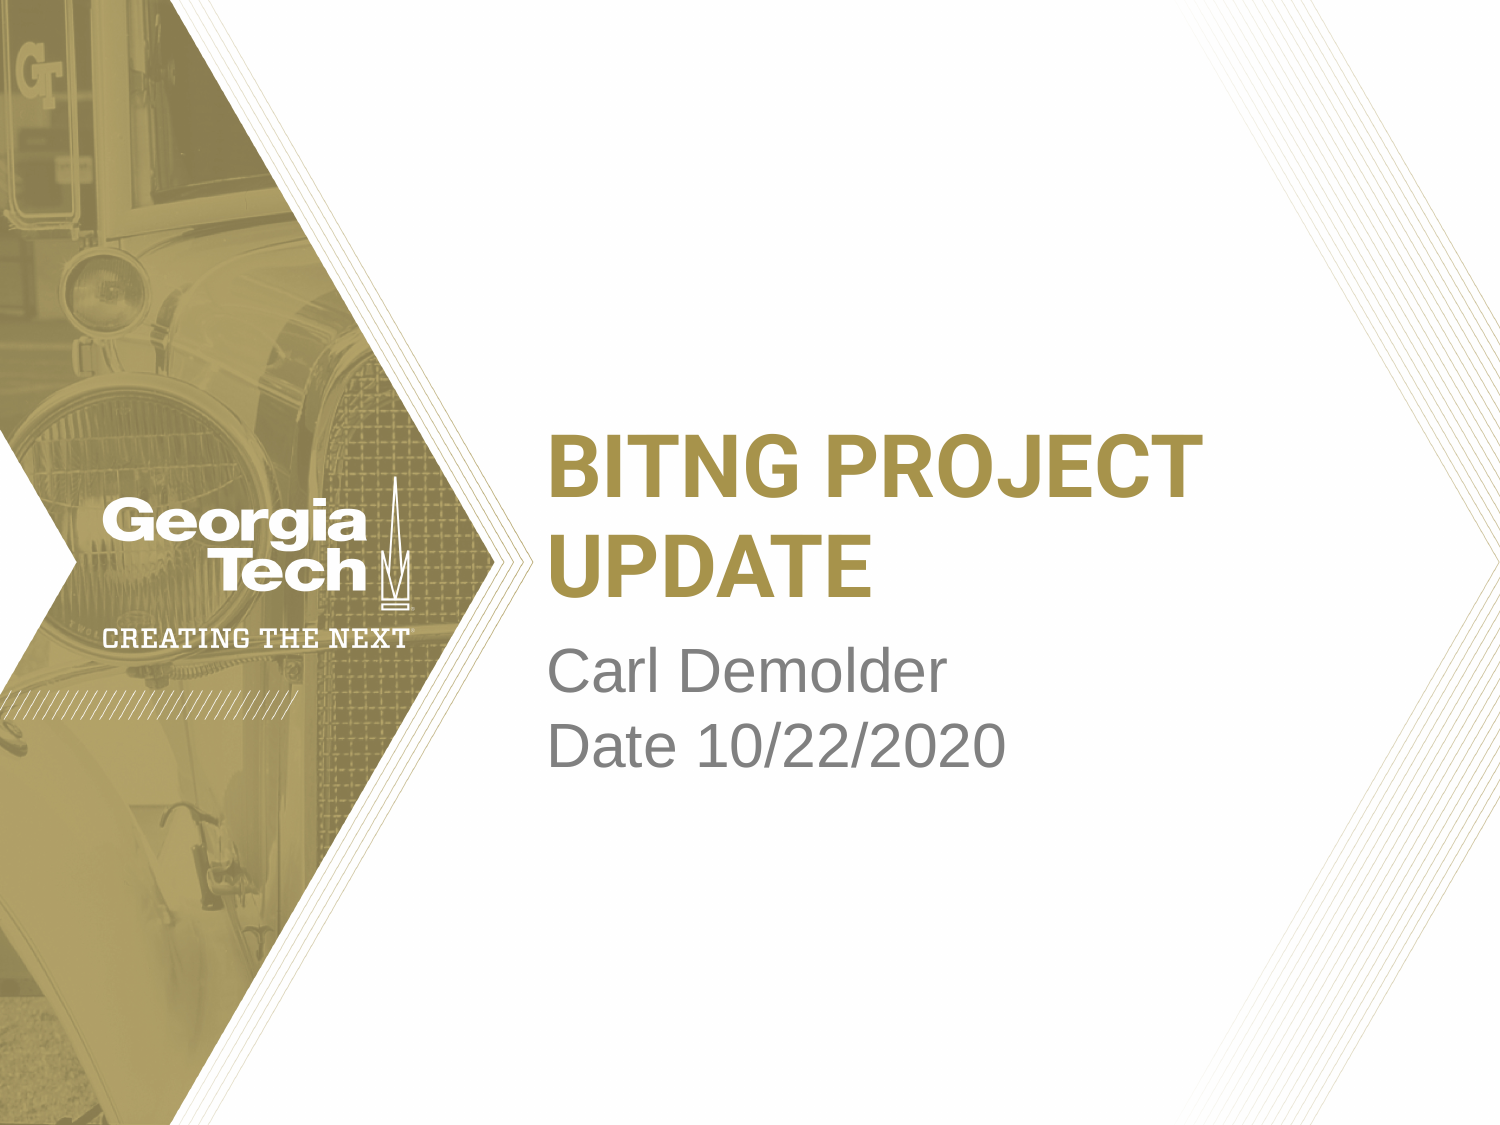

# BITNG PROJECT UPDATE
Carl Demolder
Date 10/22/2020